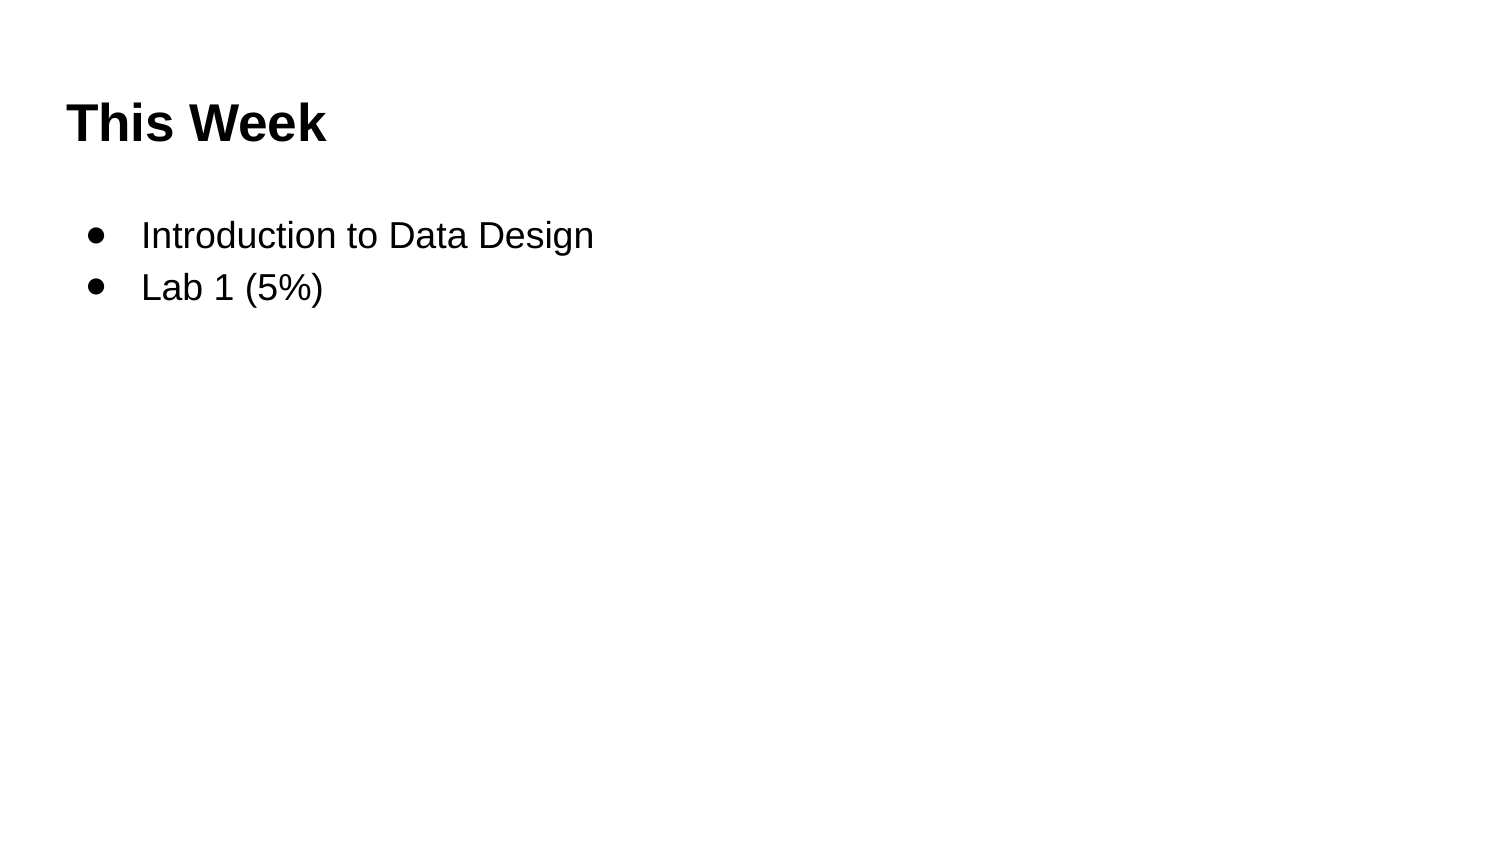

# This Week
Introduction to Data Design
Lab 1 (5%)